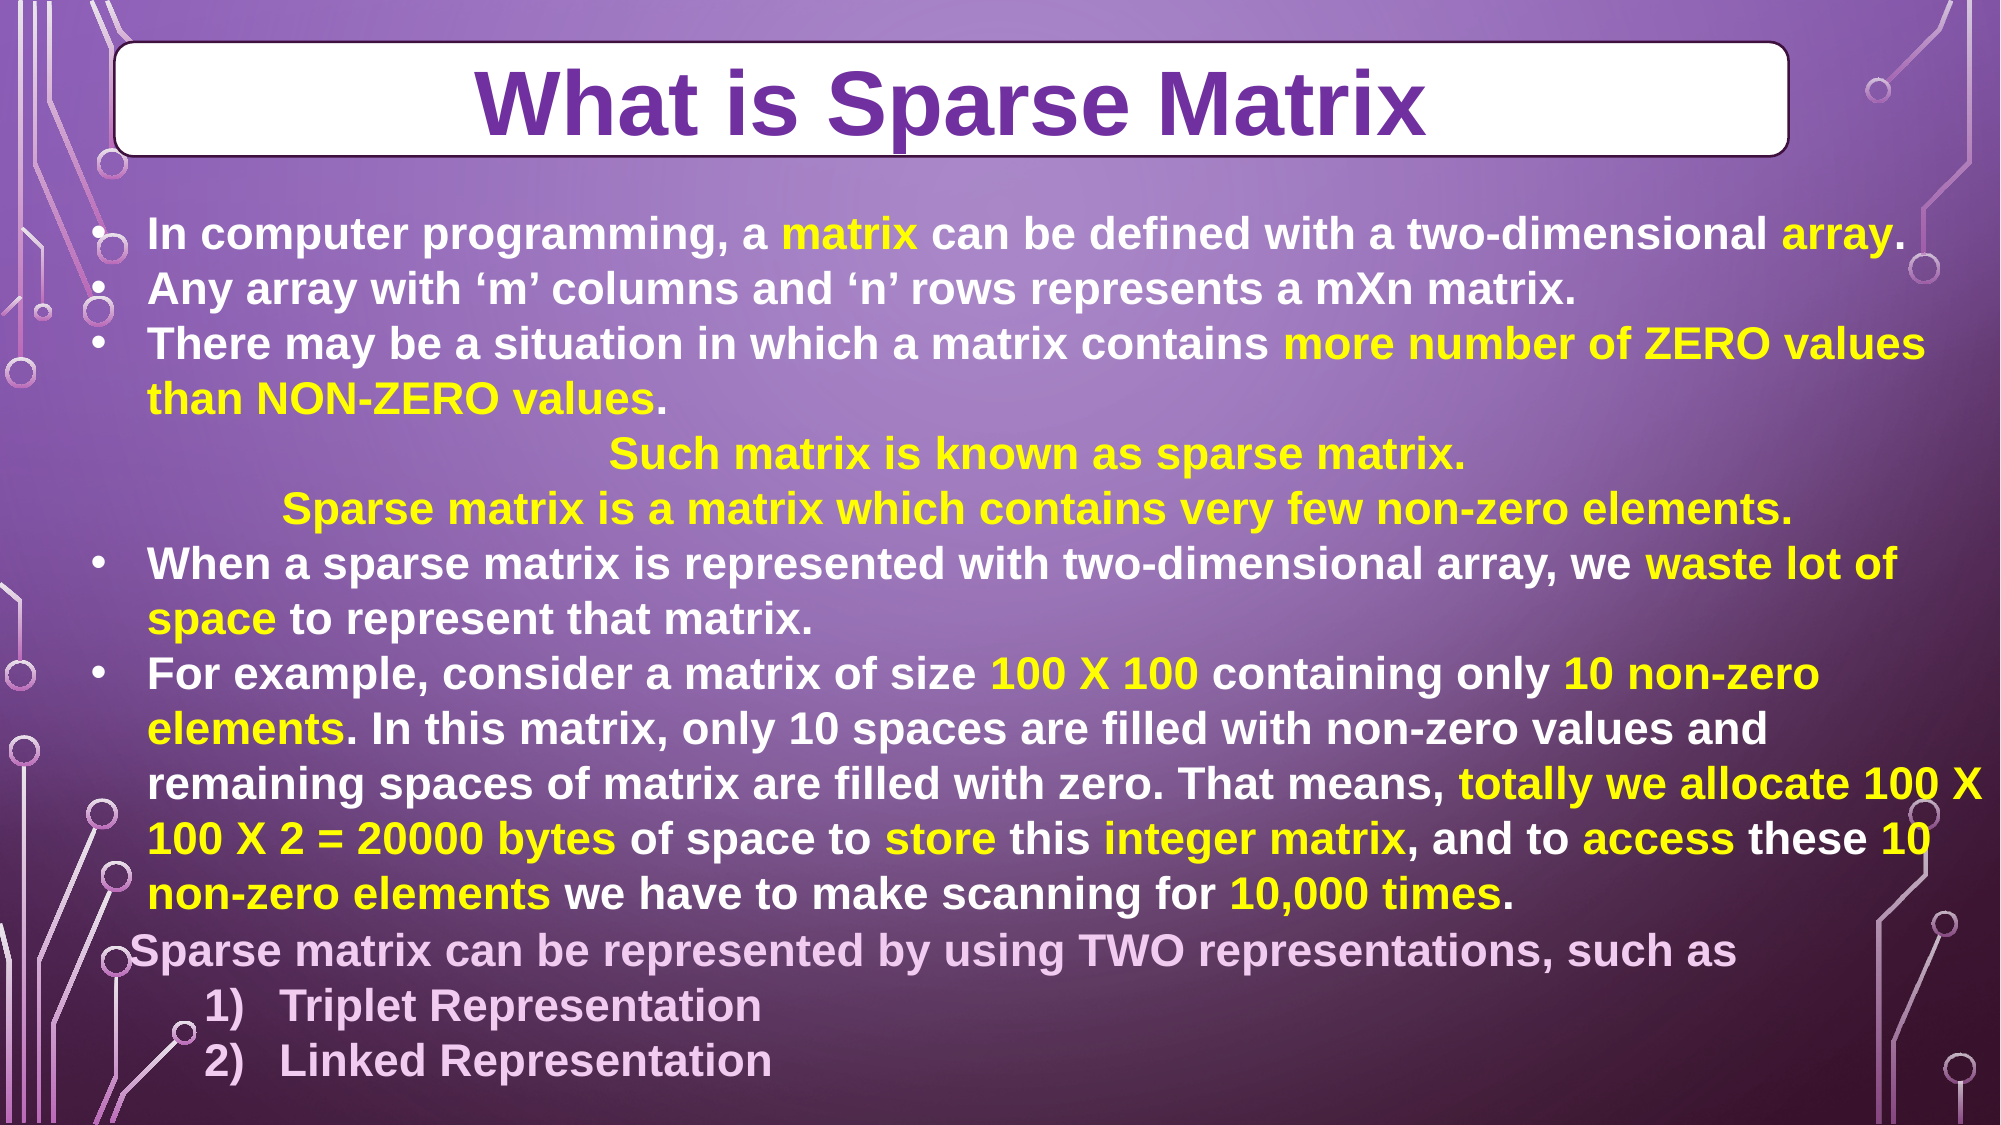

What is Sparse Matrix
In computer programming, a matrix can be defined with a two-dimensional array.
Any array with ‘m’ columns and ‘n’ rows represents a mXn matrix.
There may be a situation in which a matrix contains more number of ZERO values than NON-ZERO values.
Such matrix is known as sparse matrix.
Sparse matrix is a matrix which contains very few non-zero elements.
When a sparse matrix is represented with two-dimensional array, we waste lot of space to represent that matrix.
For example, consider a matrix of size 100 X 100 containing only 10 non-zero elements. In this matrix, only 10 spaces are filled with non-zero values and remaining spaces of matrix are filled with zero. That means, totally we allocate 100 X 100 X 2 = 20000 bytes of space to store this integer matrix, and to access these 10 non-zero elements we have to make scanning for 10,000 times.

Sparse matrix can be represented by using TWO representations, such as
Triplet Representation
Linked Representation